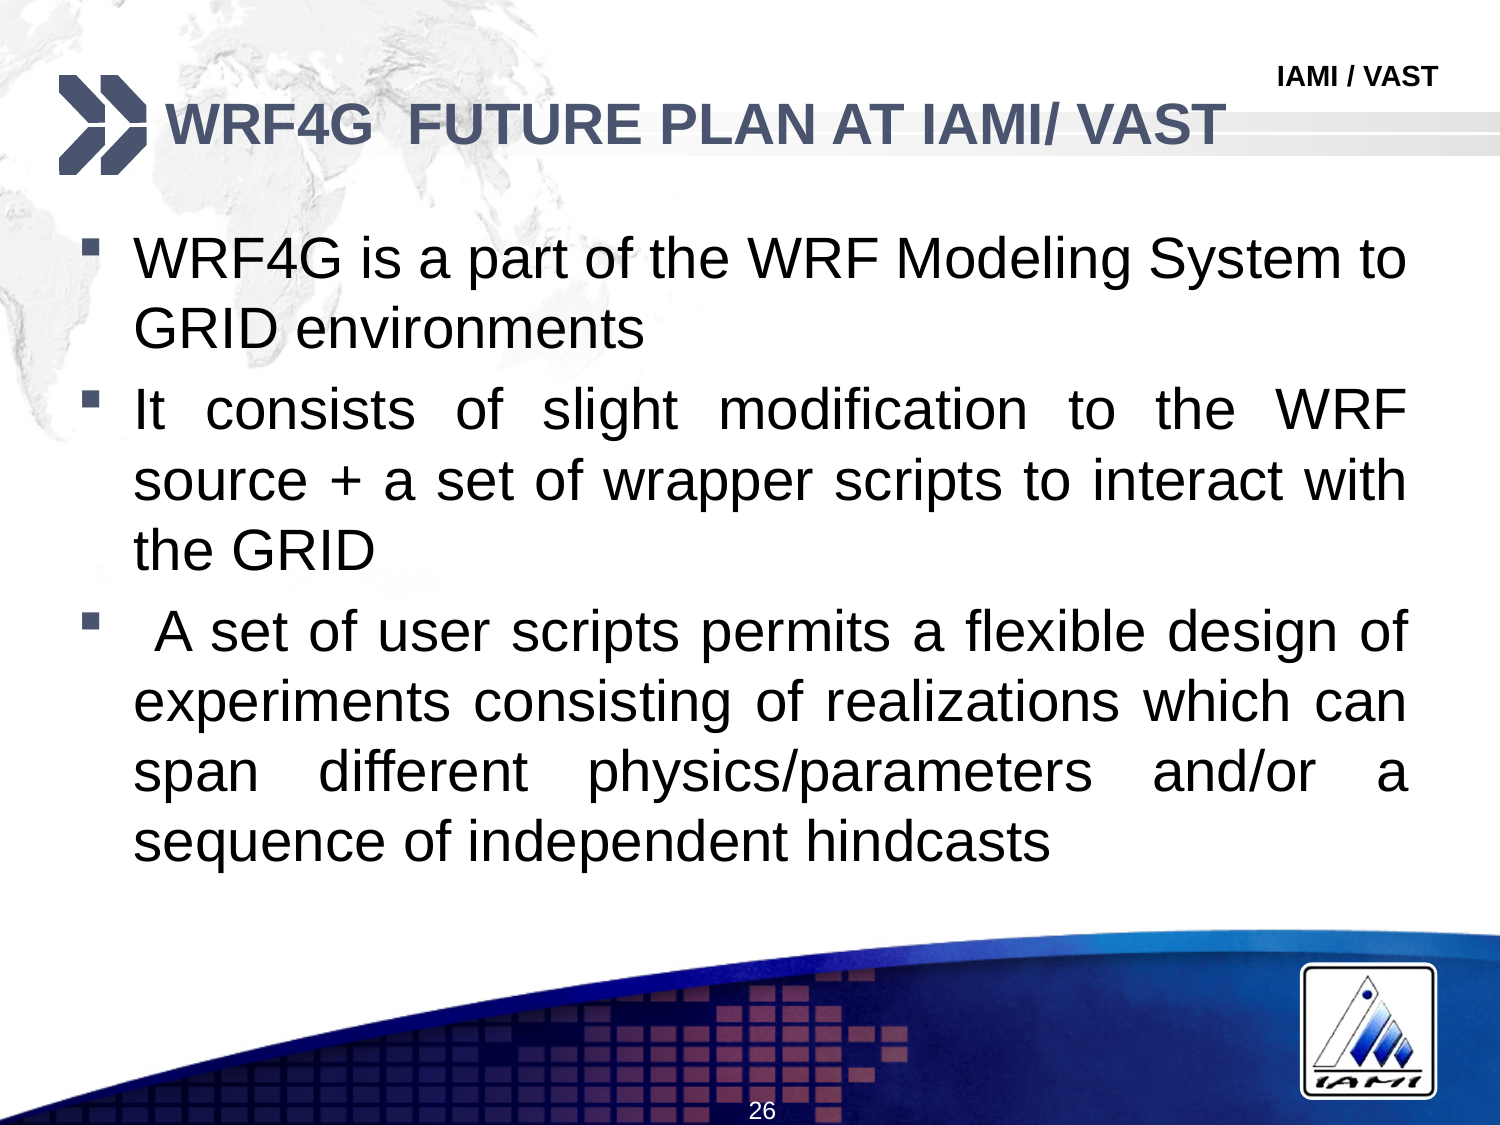

# WRF4G  FUTURE PLAN AT IAMI/ VAST
WRF4G is a part of the WRF Modeling System to GRID environments
It consists of slight modification to the WRF source + a set of wrapper scripts to interact with the GRID
 A set of user scripts permits a flexible design of experiments consisting of realizations which can span different physics/parameters and/or a sequence of independent hindcasts
26